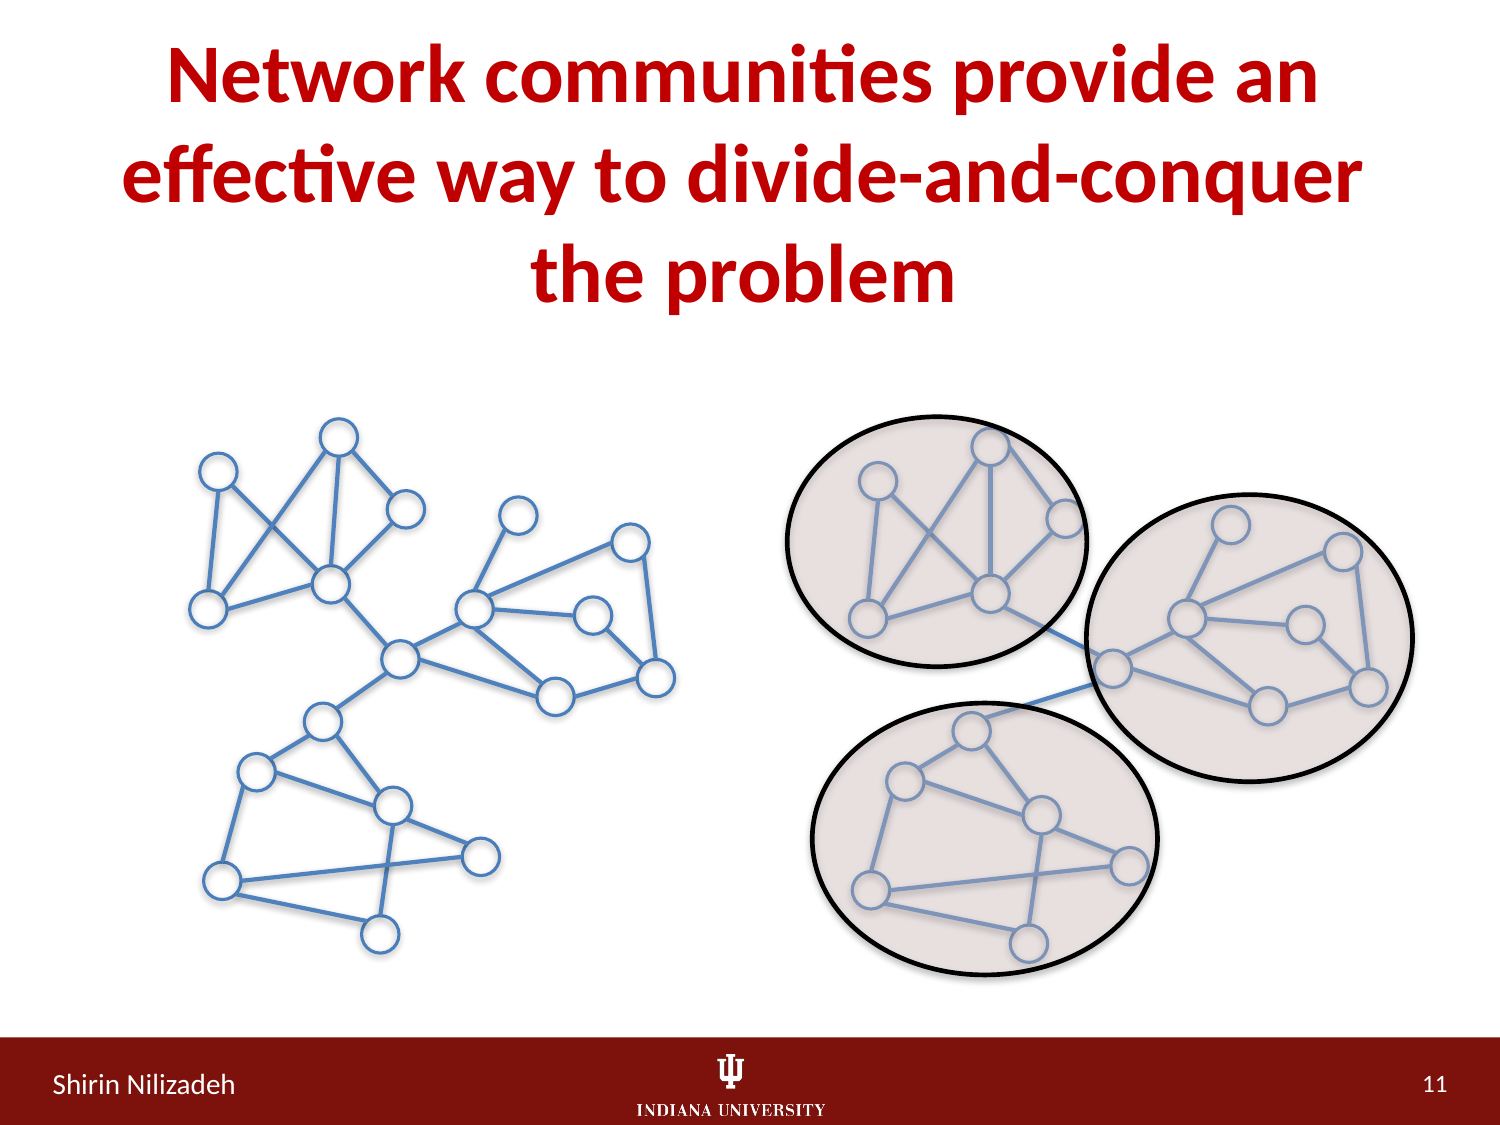

Network communities provide an effective way to divide-and-conquer the problem

11